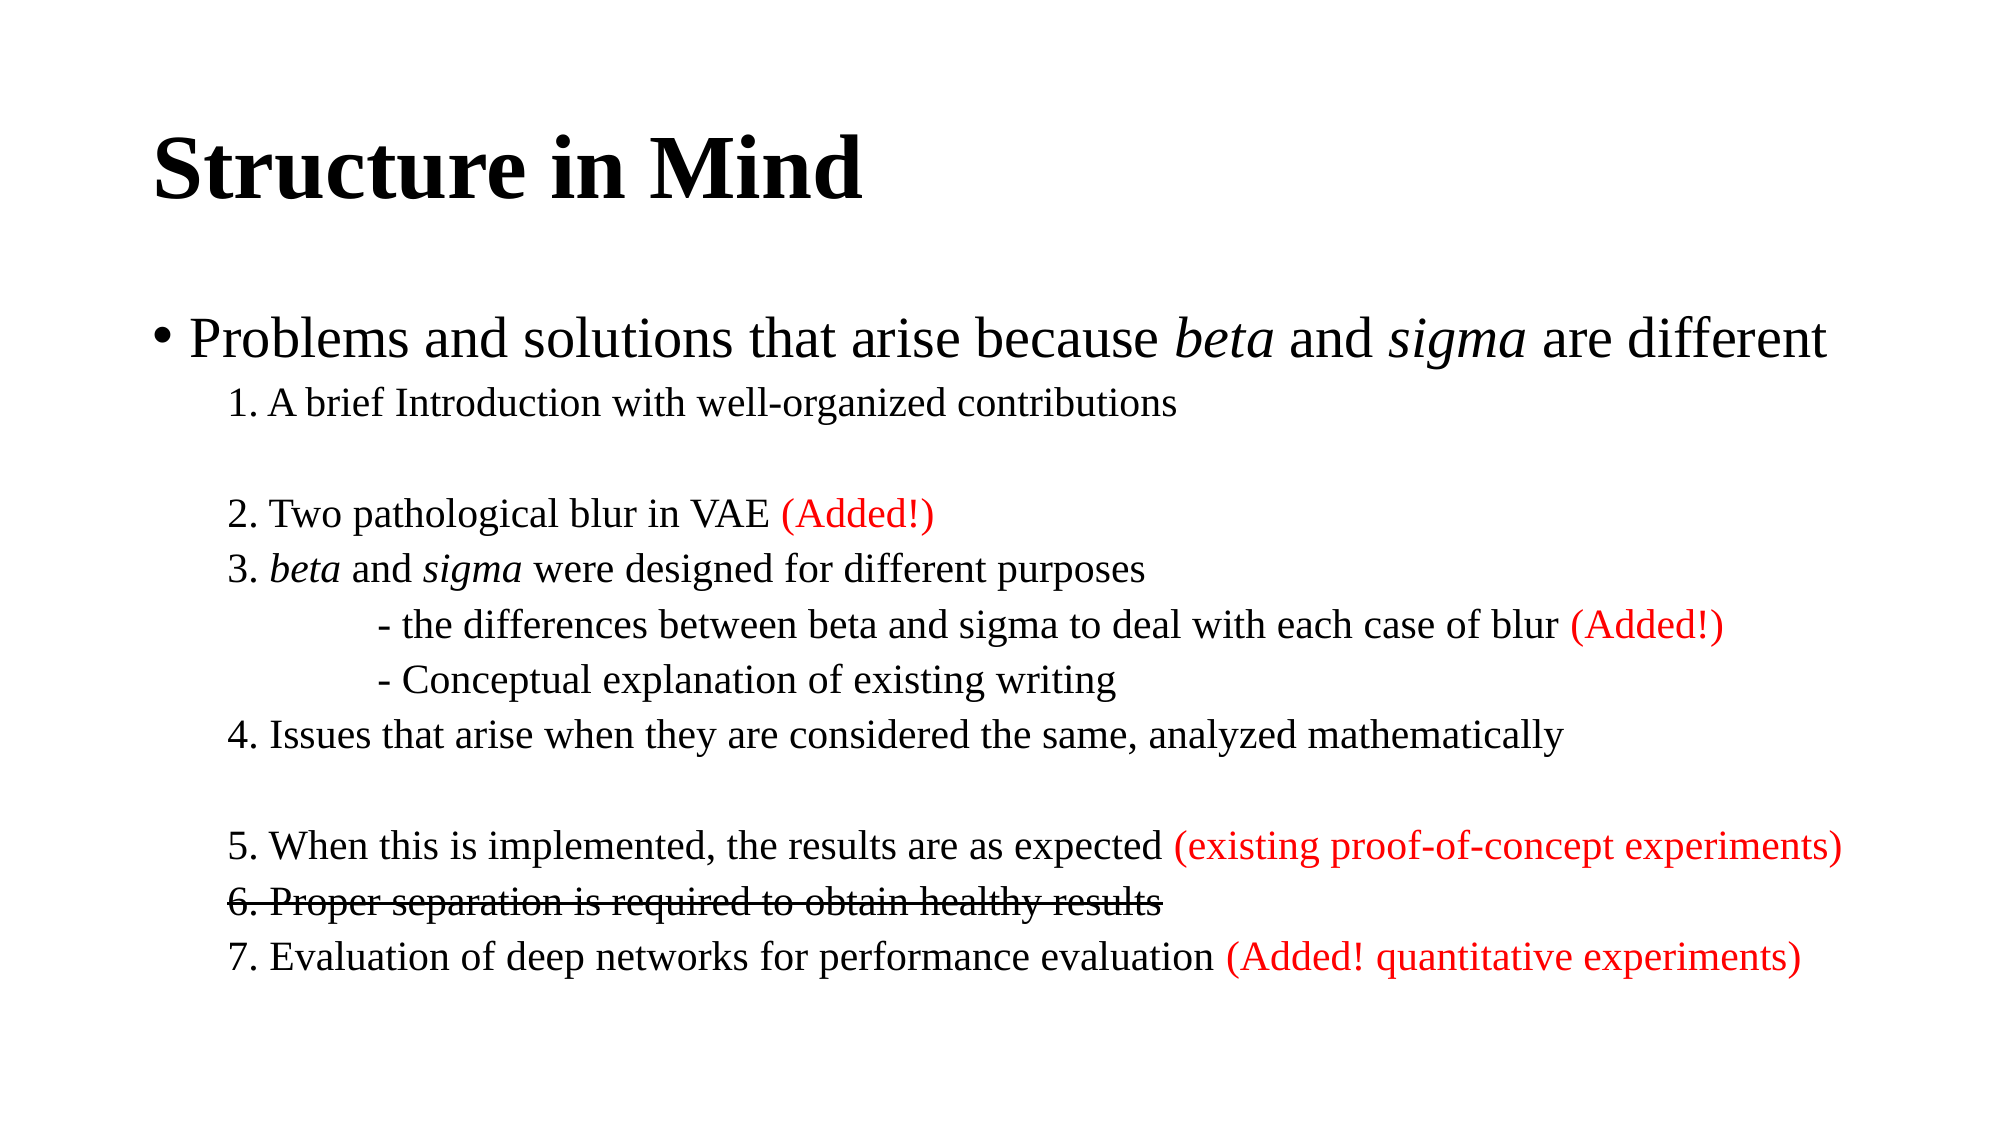

# Structure in Mind
Problems and solutions that arise because beta and sigma are different
1. A brief Introduction with well-organized contributions

2. Two pathological blur in VAE (Added!)
3. beta and sigma were designed for different purposes
	- the differences between beta and sigma to deal with each case of blur (Added!)
	- Conceptual explanation of existing writing
4. Issues that arise when they are considered the same, analyzed mathematically

5. When this is implemented, the results are as expected (existing proof-of-concept experiments)
6. Proper separation is required to obtain healthy results
7. Evaluation of deep networks for performance evaluation (Added! quantitative experiments)